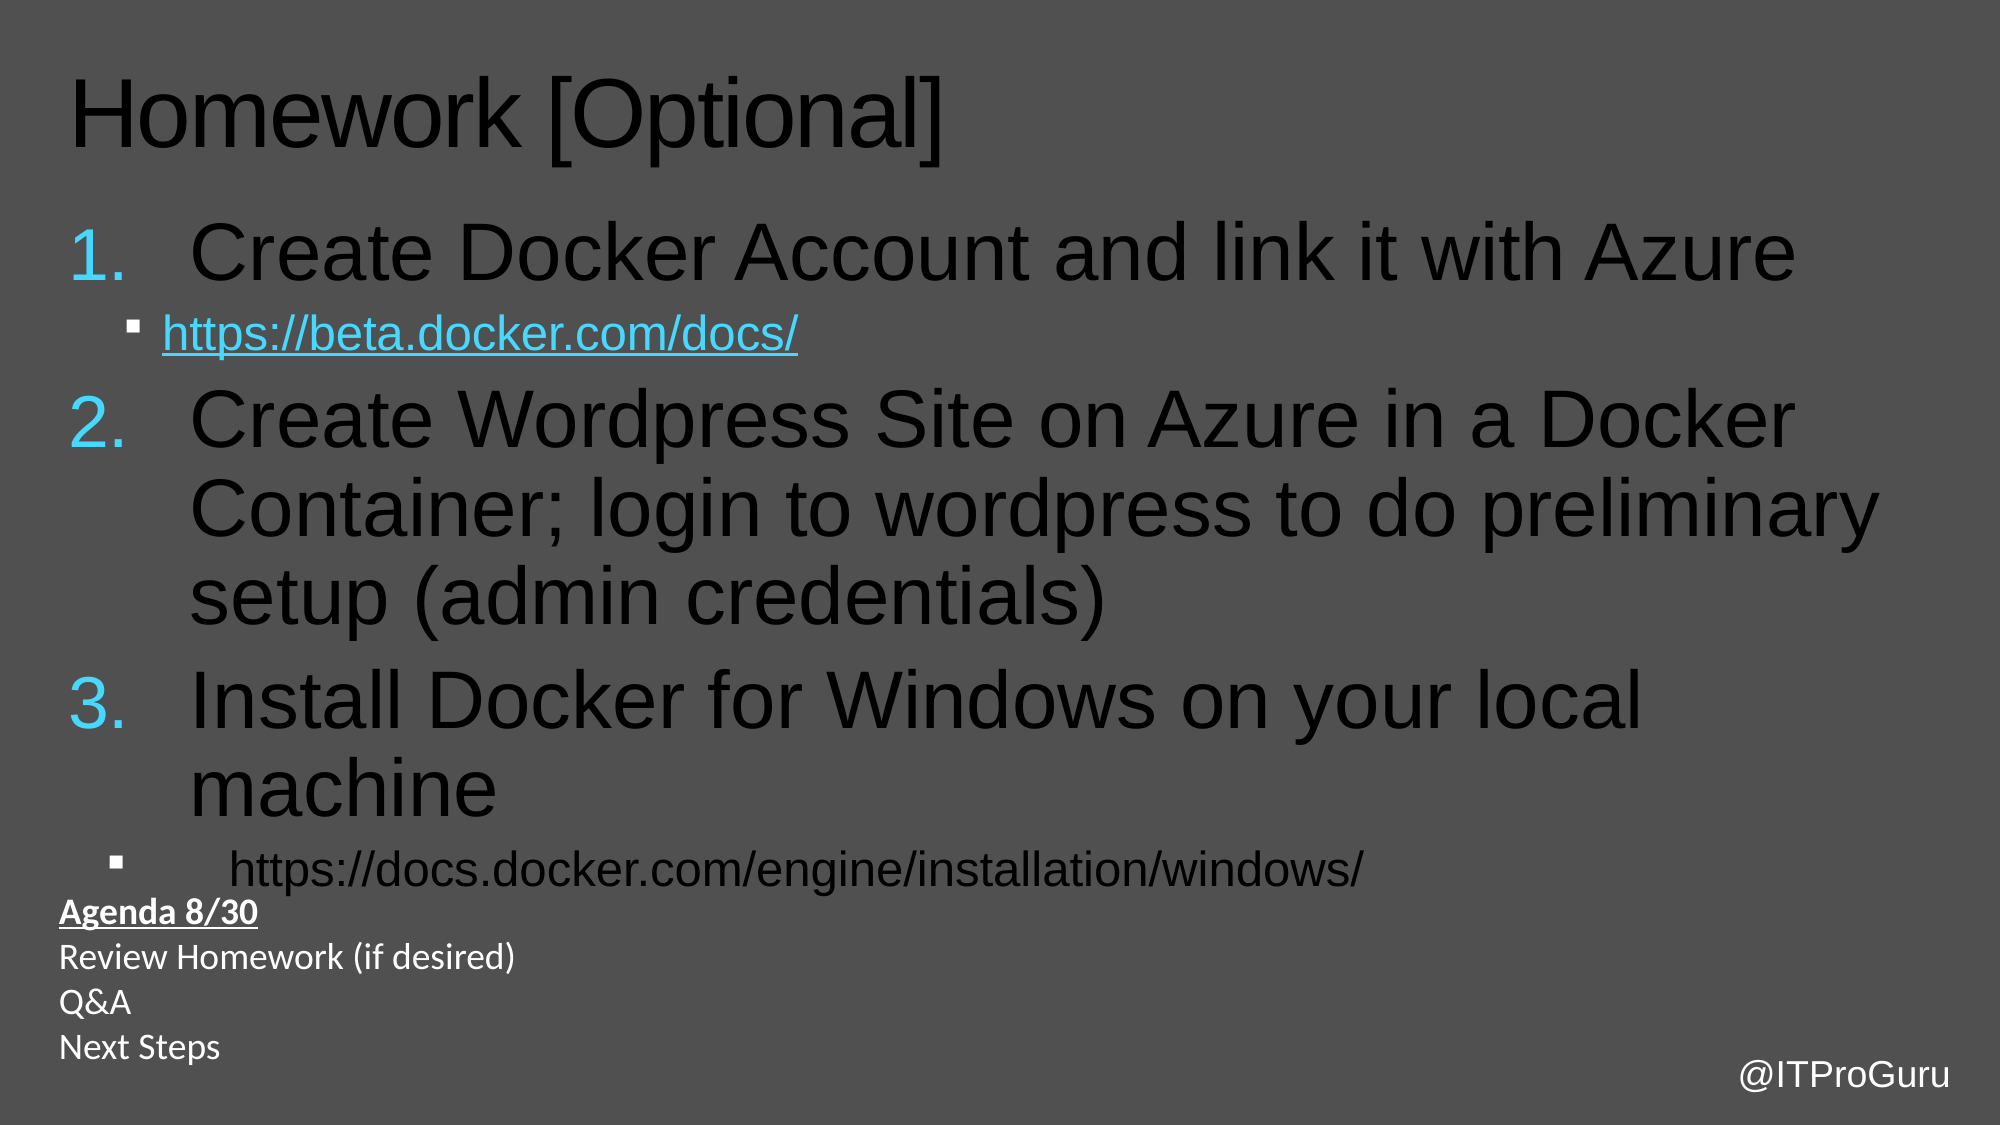

# Homework [Optional]
Create Docker Account and link it with Azure
https://beta.docker.com/docs/
Create Wordpress Site on Azure in a Docker Container; login to wordpress to do preliminary setup (admin credentials)
Install Docker for Windows on your local machine
https://docs.docker.com/engine/installation/windows/
Agenda 8/30
Review Homework (if desired)
Q&A
Next Steps